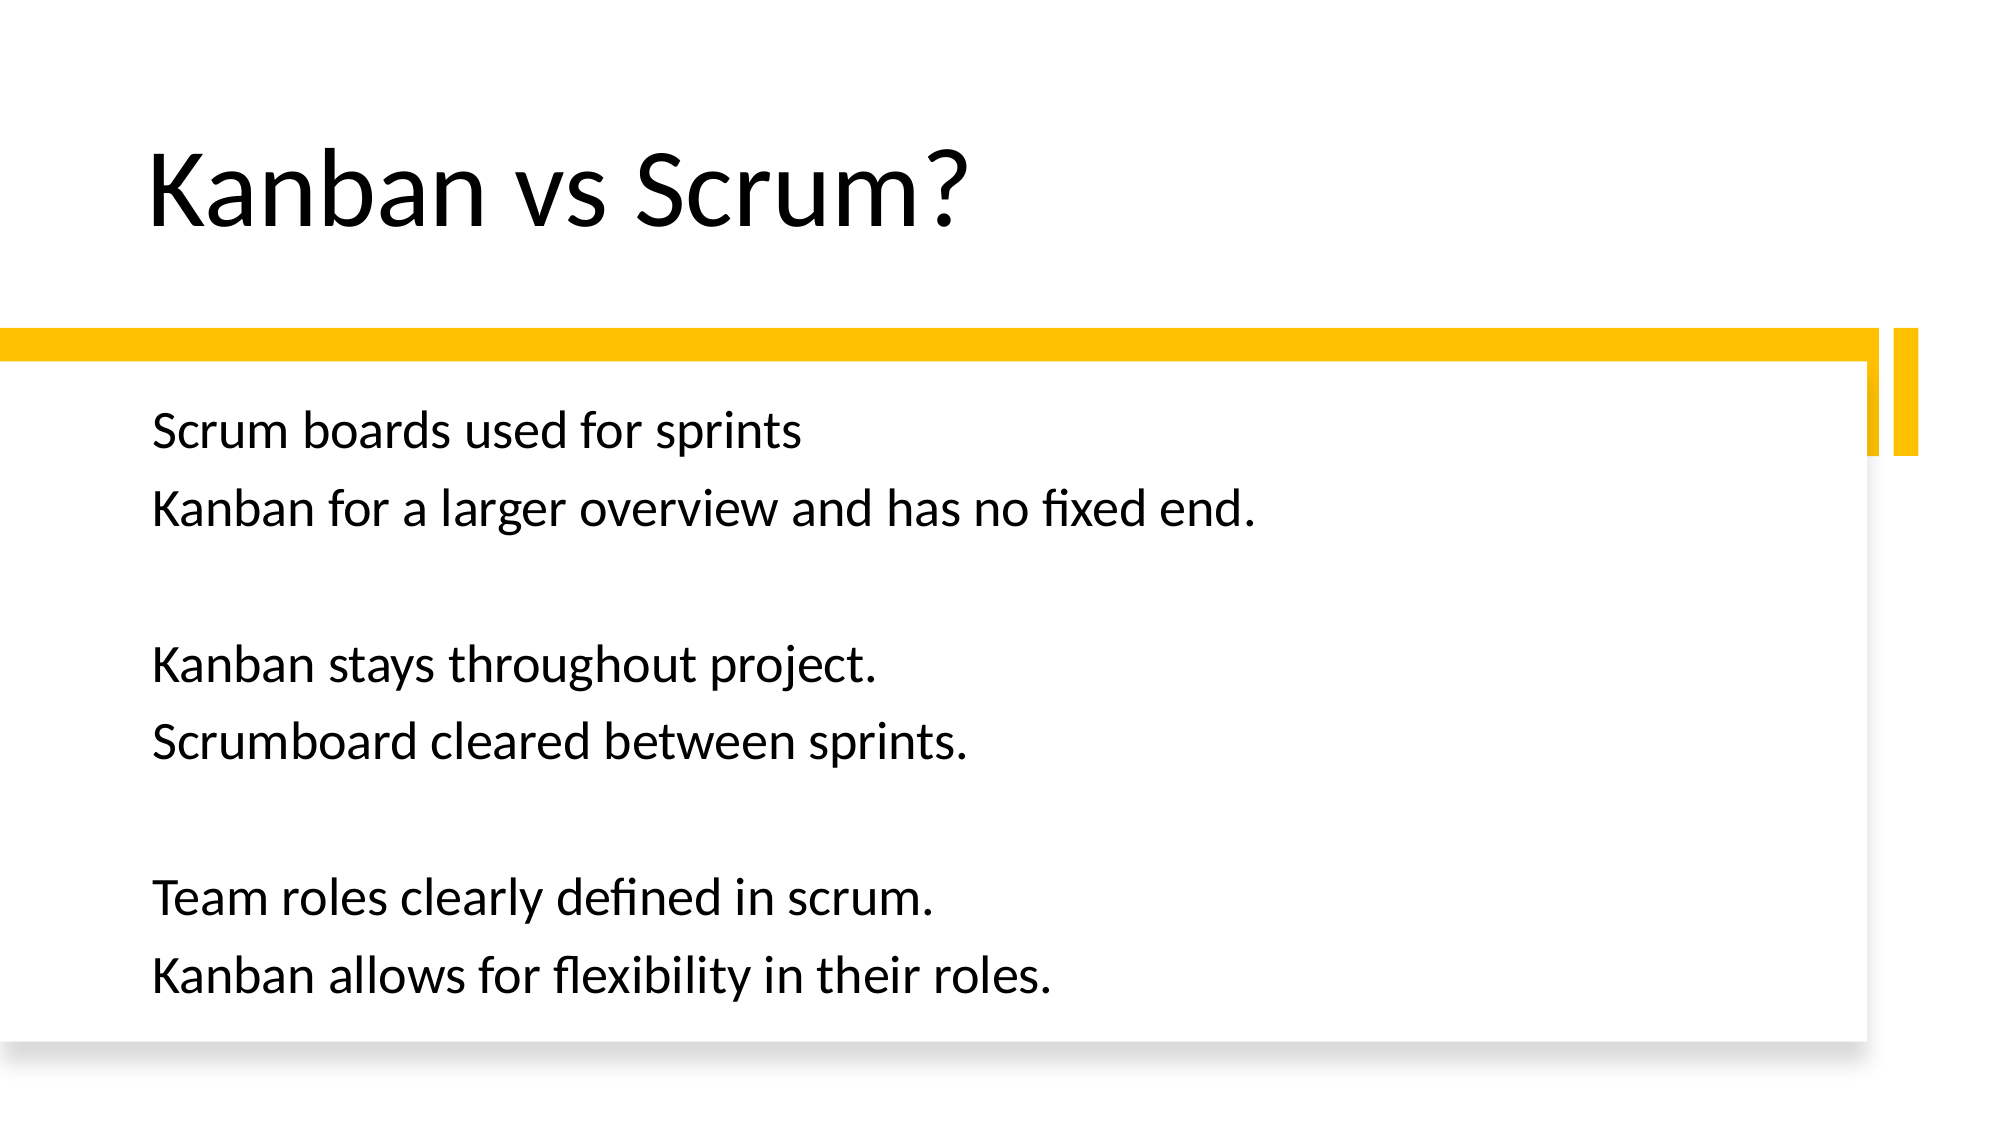

# Kanban vs Scrum?

Scrum boards used for sprints
Kanban for a larger overview and has no fixed end.

Kanban stays throughout project.
Scrumboard cleared between sprints.

Team roles clearly defined in scrum.
Kanban allows for flexibility in their roles.